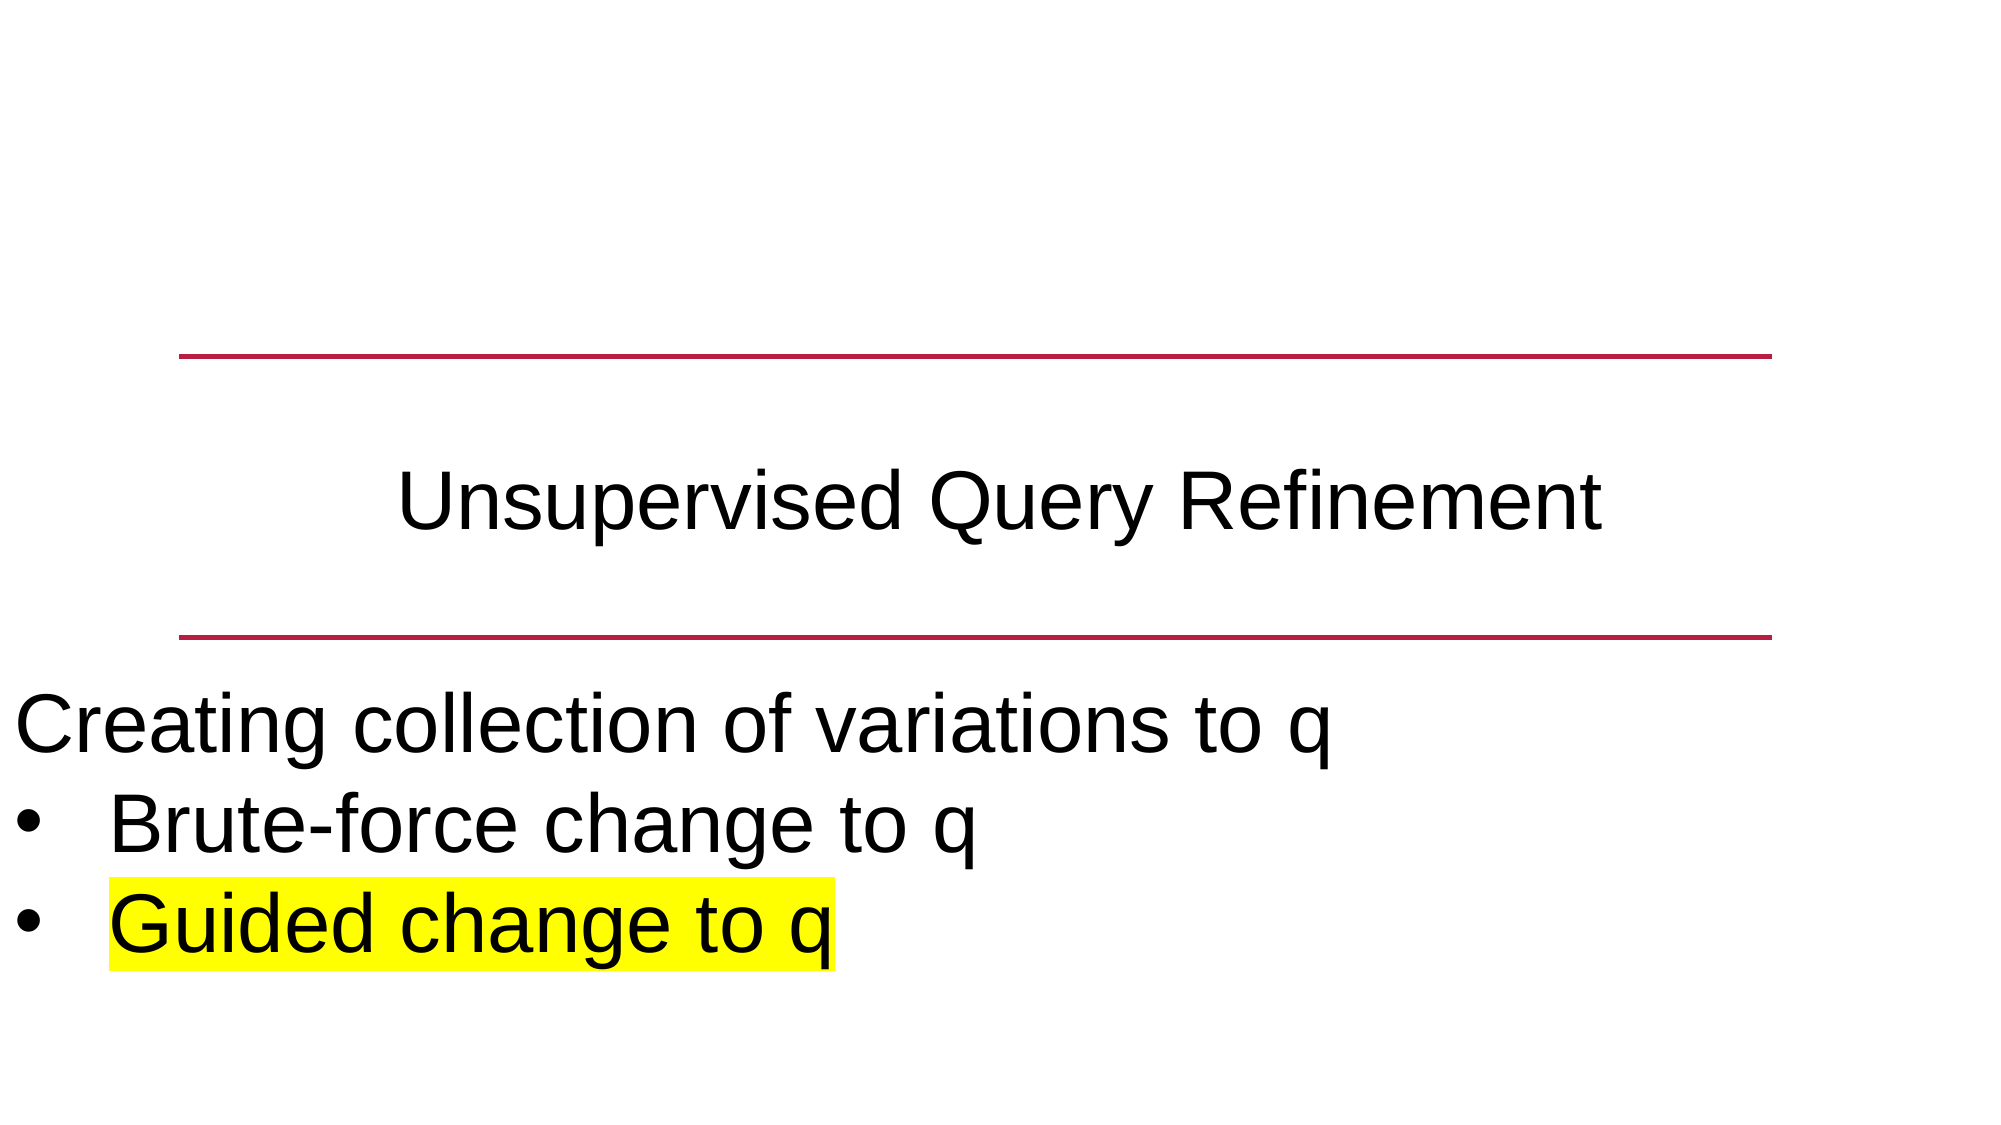

Unsupervised Query Refinement
Creating collection of variations to q
Brute-force change to q
Guided change to q